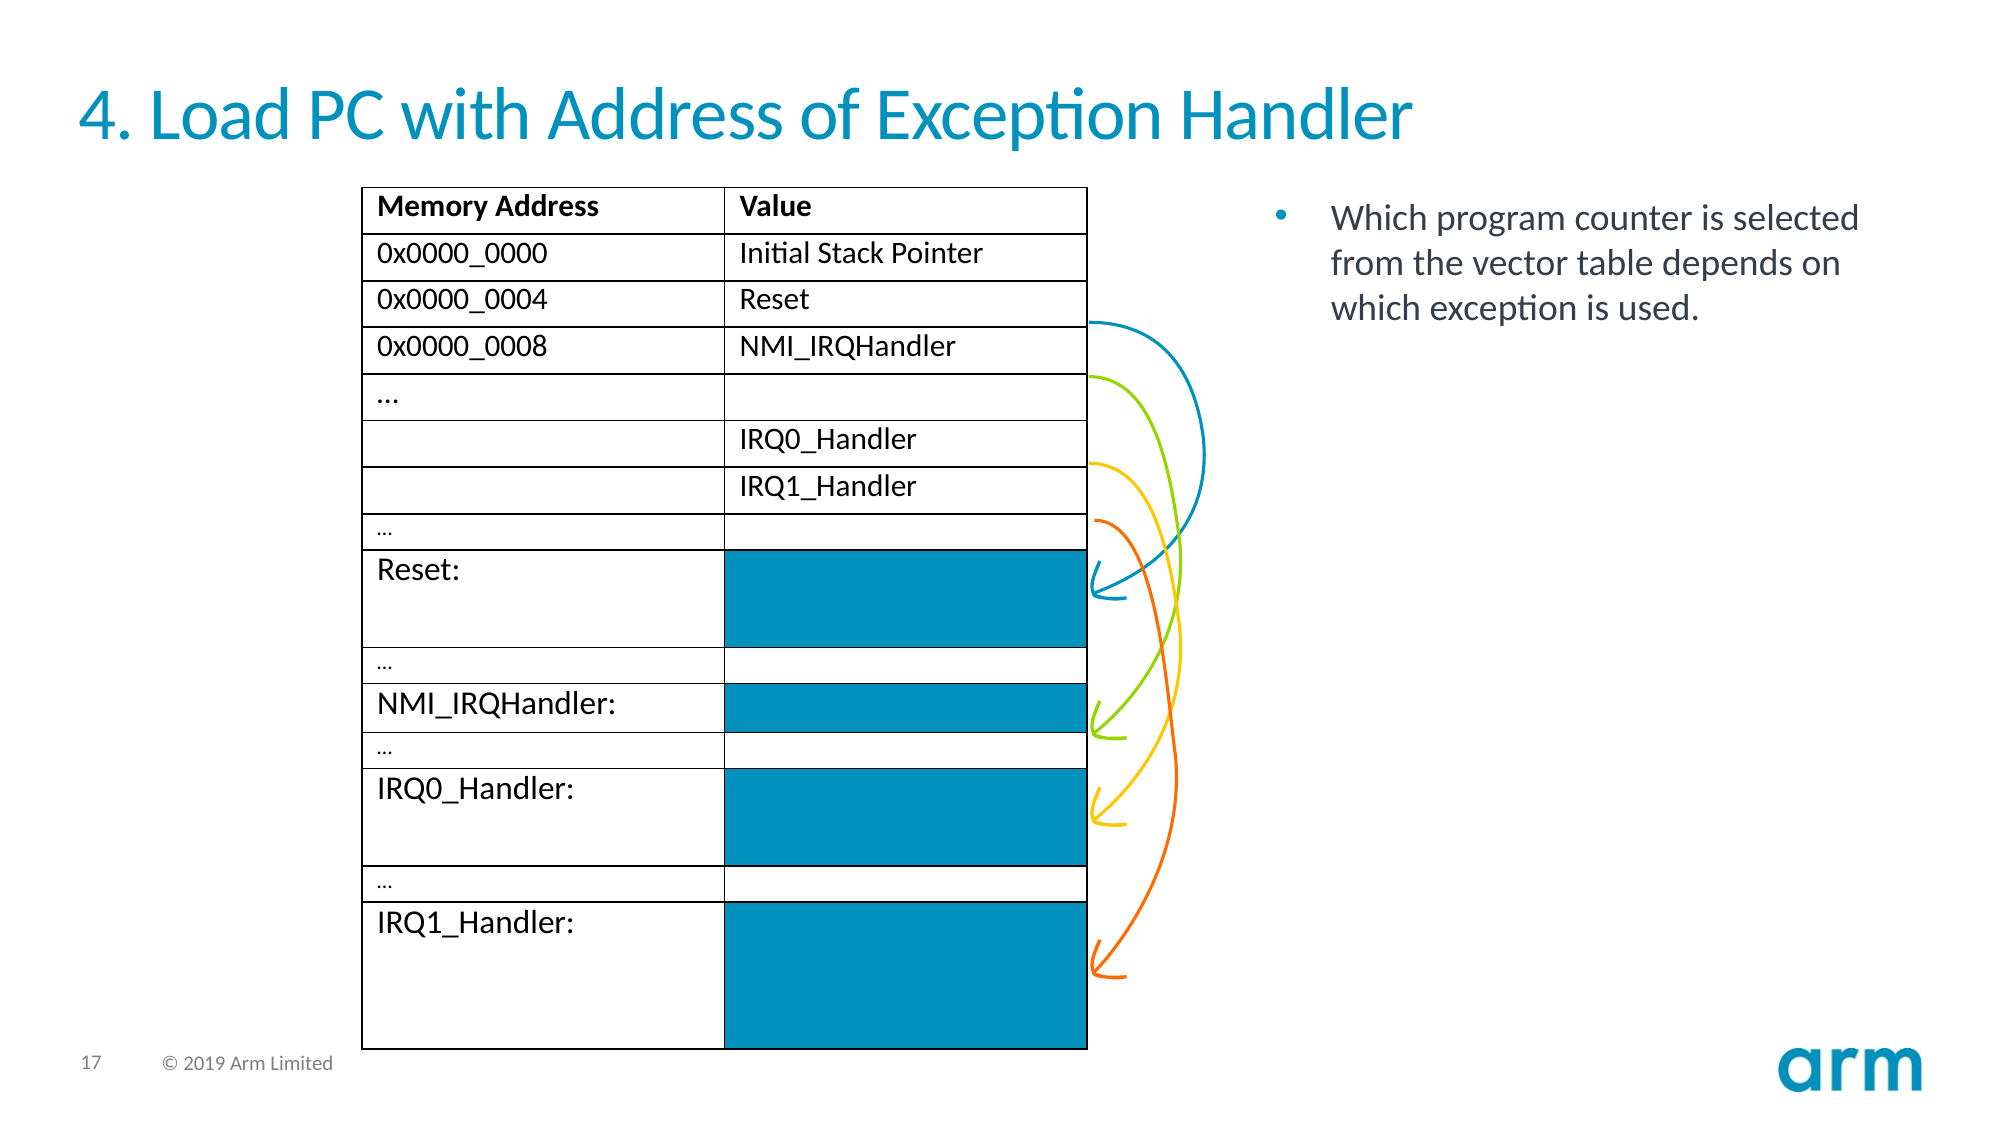

# 4. Load PC with Address of Exception Handler
| Memory Address | Value |
| --- | --- |
| 0x0000\_0000 | Initial Stack Pointer |
| 0x0000\_0004 | Reset |
| 0x0000\_0008 | NMI\_IRQHandler |
| … |  |
|  | IRQ0\_Handler |
|  | IRQ1\_Handler |
| … |  |
| Reset: |  |
|  |  |
| … |  |
| NMI\_IRQHandler: |  |
| … |  |
| IRQ0\_Handler: |  |
|  |  |
| … |  |
| IRQ1\_Handler: |  |
|  |  |
|  |  |
Which program counter is selected from the vector table depends on which exception is used.